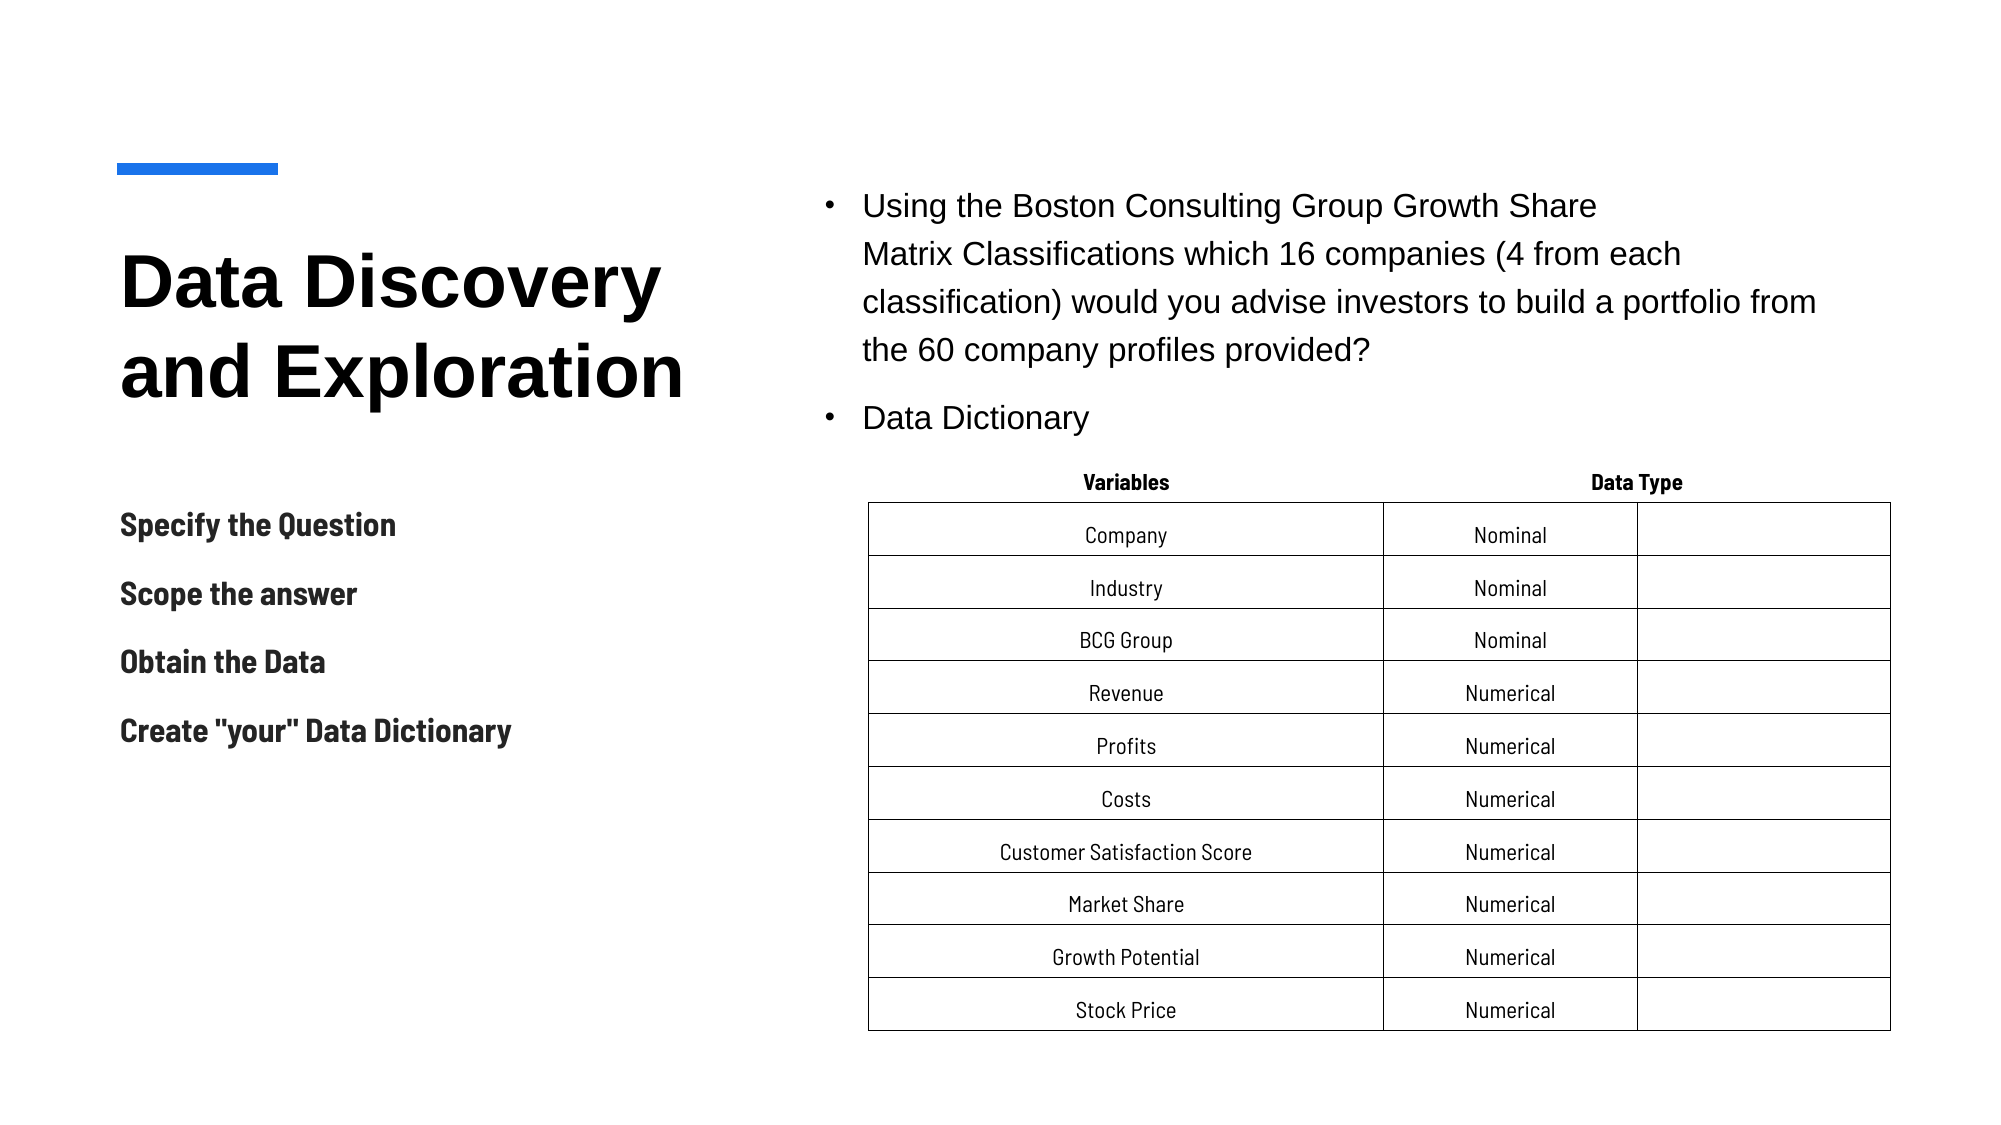

Using the Boston Consulting Group Growth Share Matrix Classifications which 16 companies (4 from each classification) would you advise investors to build a portfolio from the 60 company profiles provided?
Data Dictionary
# Data Discovery and Exploration
| Variables | Data Type |  |
| --- | --- | --- |
| Company | Nominal |  |
| Industry | Nominal |  |
| BCG Group | Nominal |  |
| Revenue | Numerical |  |
| Profits | Numerical |  |
| Costs | Numerical |  |
| Customer Satisfaction Score | Numerical |  |
| Market Share | Numerical |  |
| Growth Potential | Numerical |  |
| Stock Price | Numerical |  |
Specify the Question
Scope the answer
Obtain the Data
Create "your" Data Dictionary